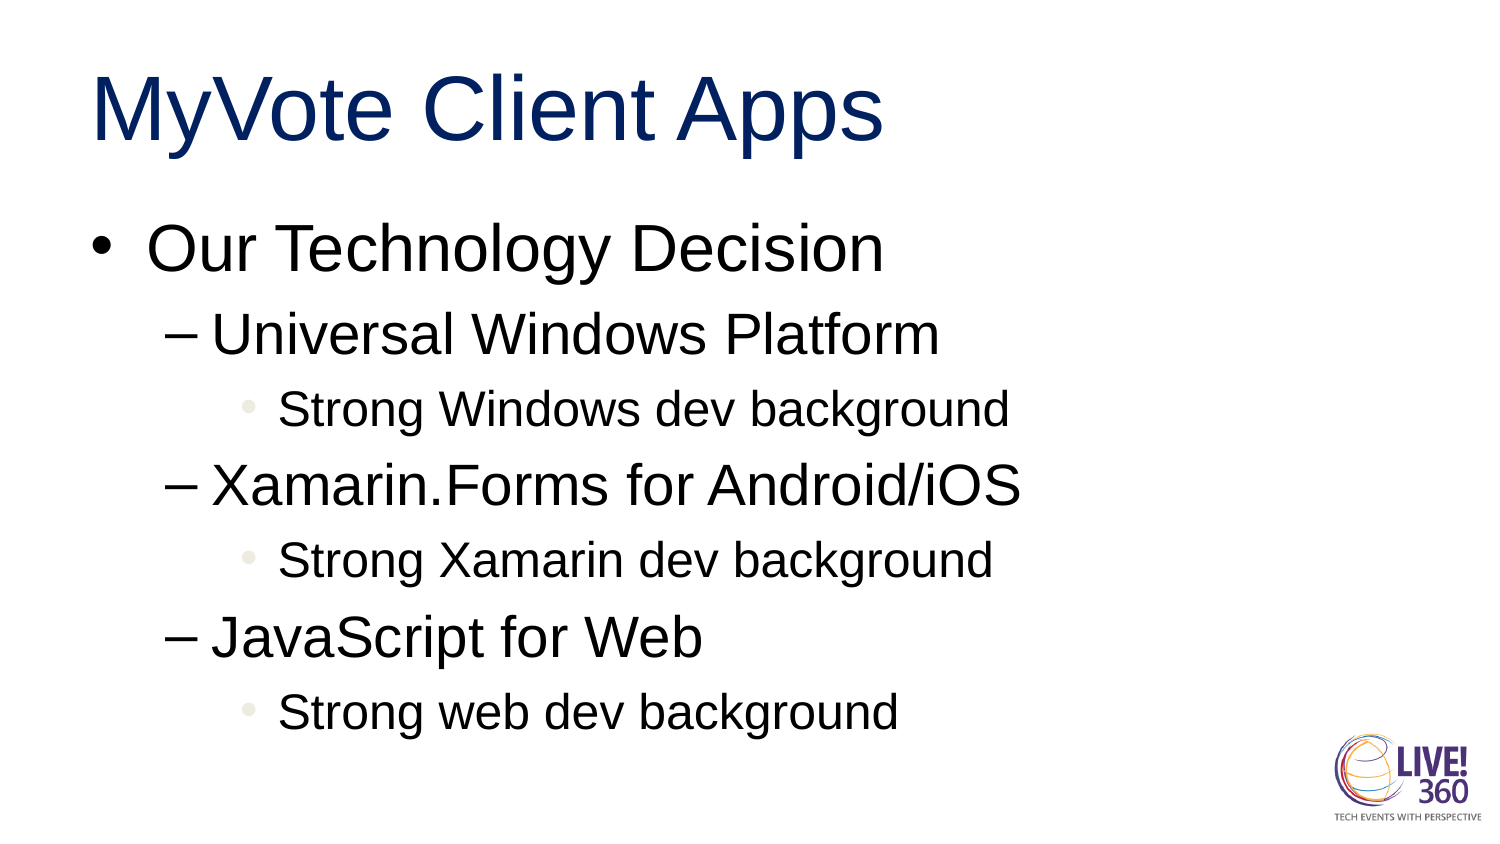

# MyVote Client Apps
Our Technology Decision
Universal Windows Platform
Strong Windows dev background
Xamarin.Forms for Android/iOS
Strong Xamarin dev background
JavaScript for Web
Strong web dev background